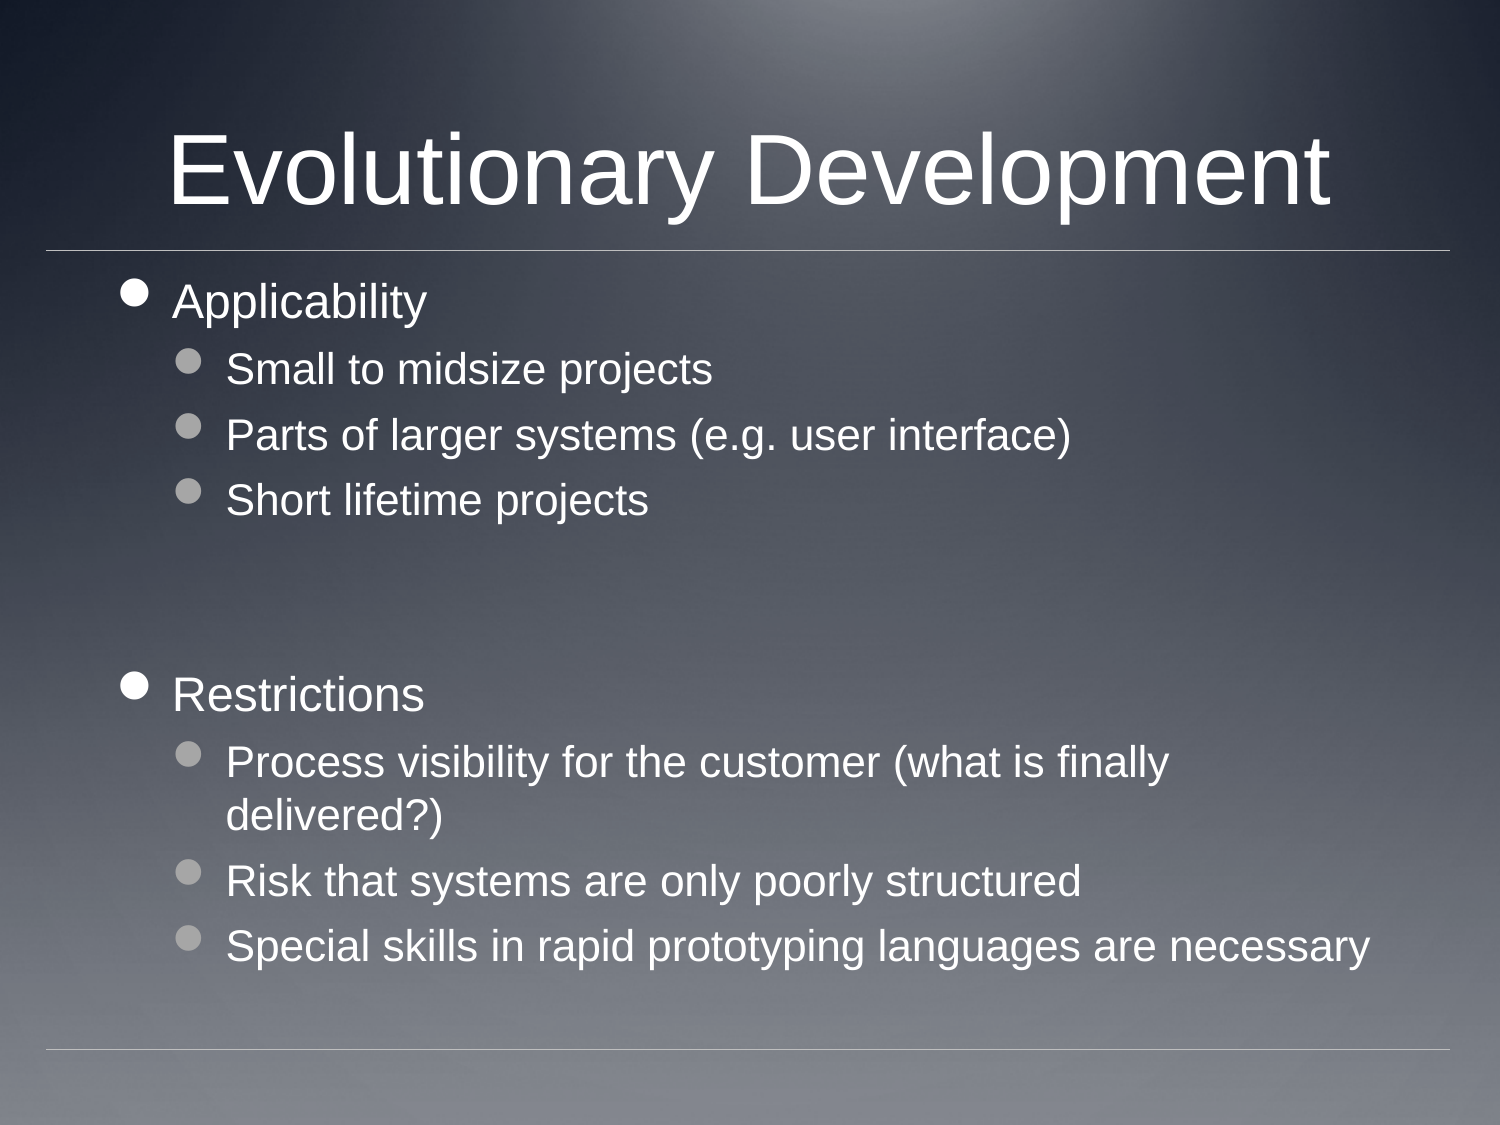

# Evolutionary Development
Applicability
Small to midsize projects
Parts of larger systems (e.g. user interface)
Short lifetime projects

Restrictions
Process visibility for the customer (what is finally delivered?)
Risk that systems are only poorly structured
Special skills in rapid prototyping languages are necessary